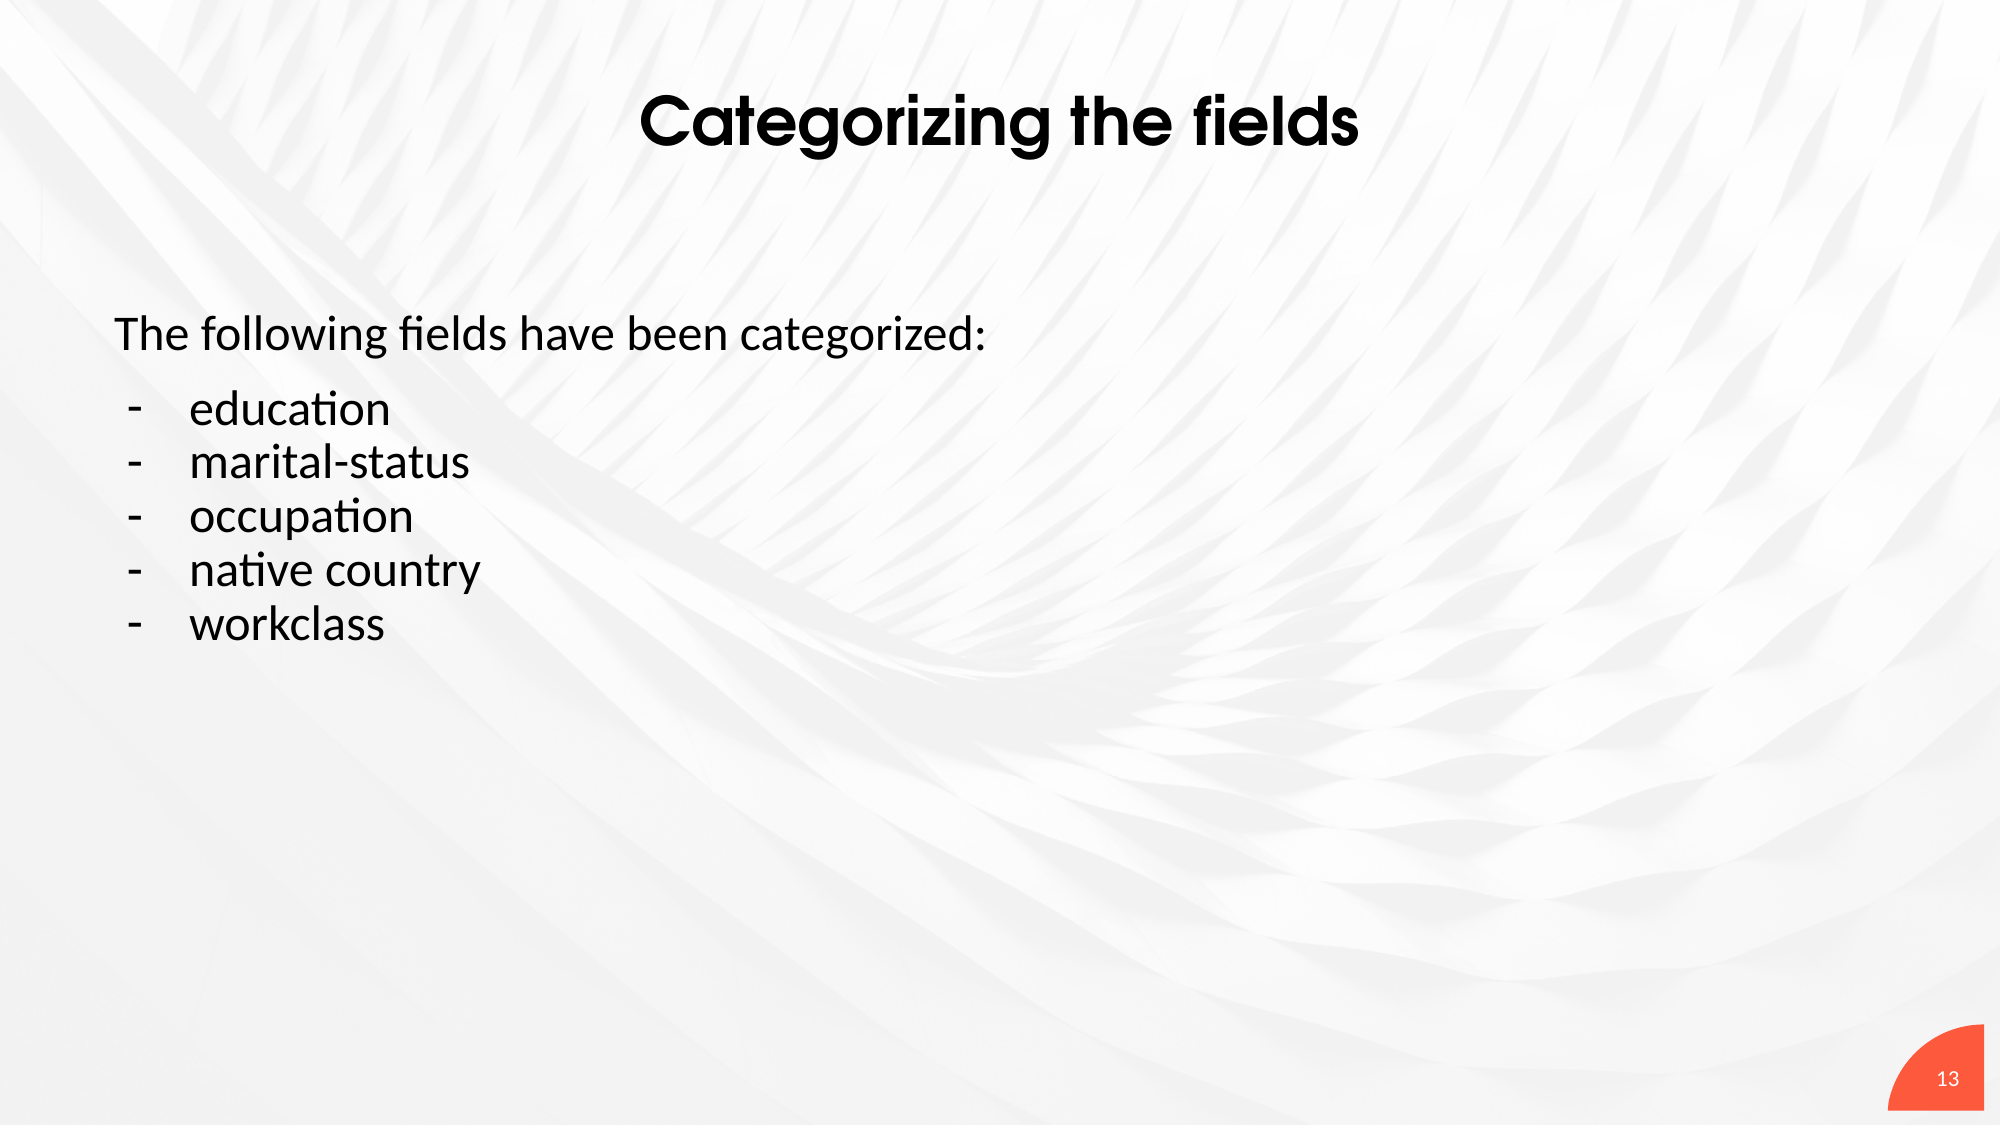

# Categorizing the fields
The following fields have been categorized:
education
marital-status
occupation
native country
workclass
13